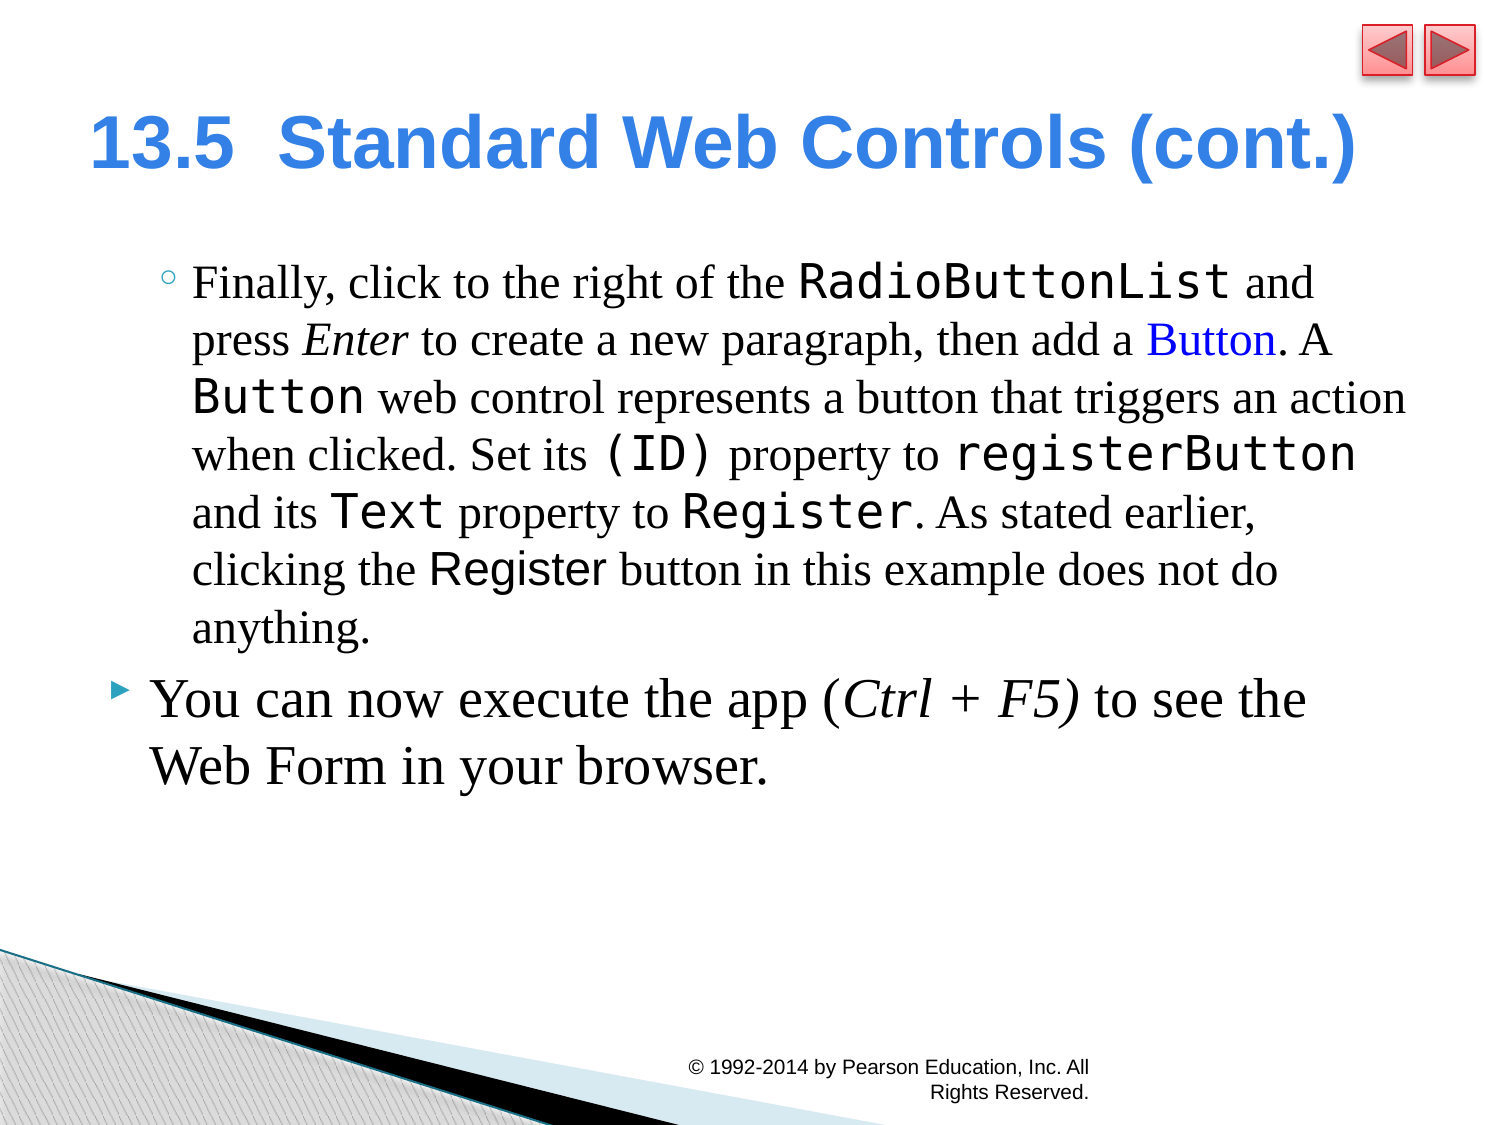

# 13.5  Standard Web Controls (cont.)
Finally, click to the right of the RadioButtonList and press Enter to create a new paragraph, then add a Button. A Button web control represents a button that triggers an action when clicked. Set its (ID) property to registerButton and its Text property to Register. As stated earlier, clicking the Register button in this example does not do anything.
You can now execute the app (Ctrl + F5) to see the Web Form in your browser.
© 1992-2014 by Pearson Education, Inc. All Rights Reserved.